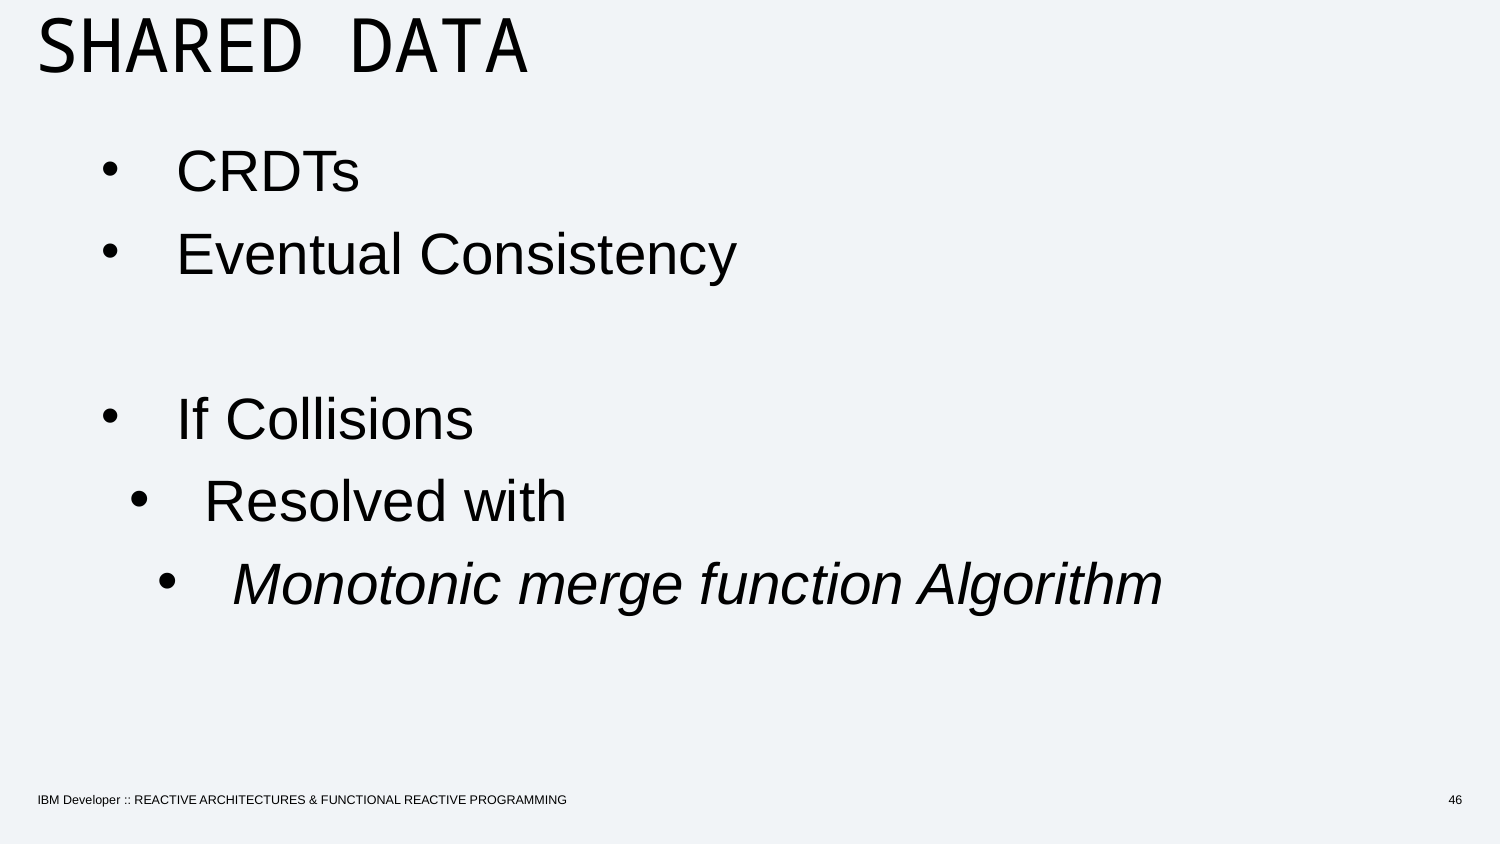

# SHARED DATA
CRDTs
Eventual Consistency

If Collisions
Resolved with
Monotonic merge function Algorithm
IBM Developer :: REACTIVE ARCHITECTURES & FUNCTIONAL REACTIVE PROGRAMMING
46